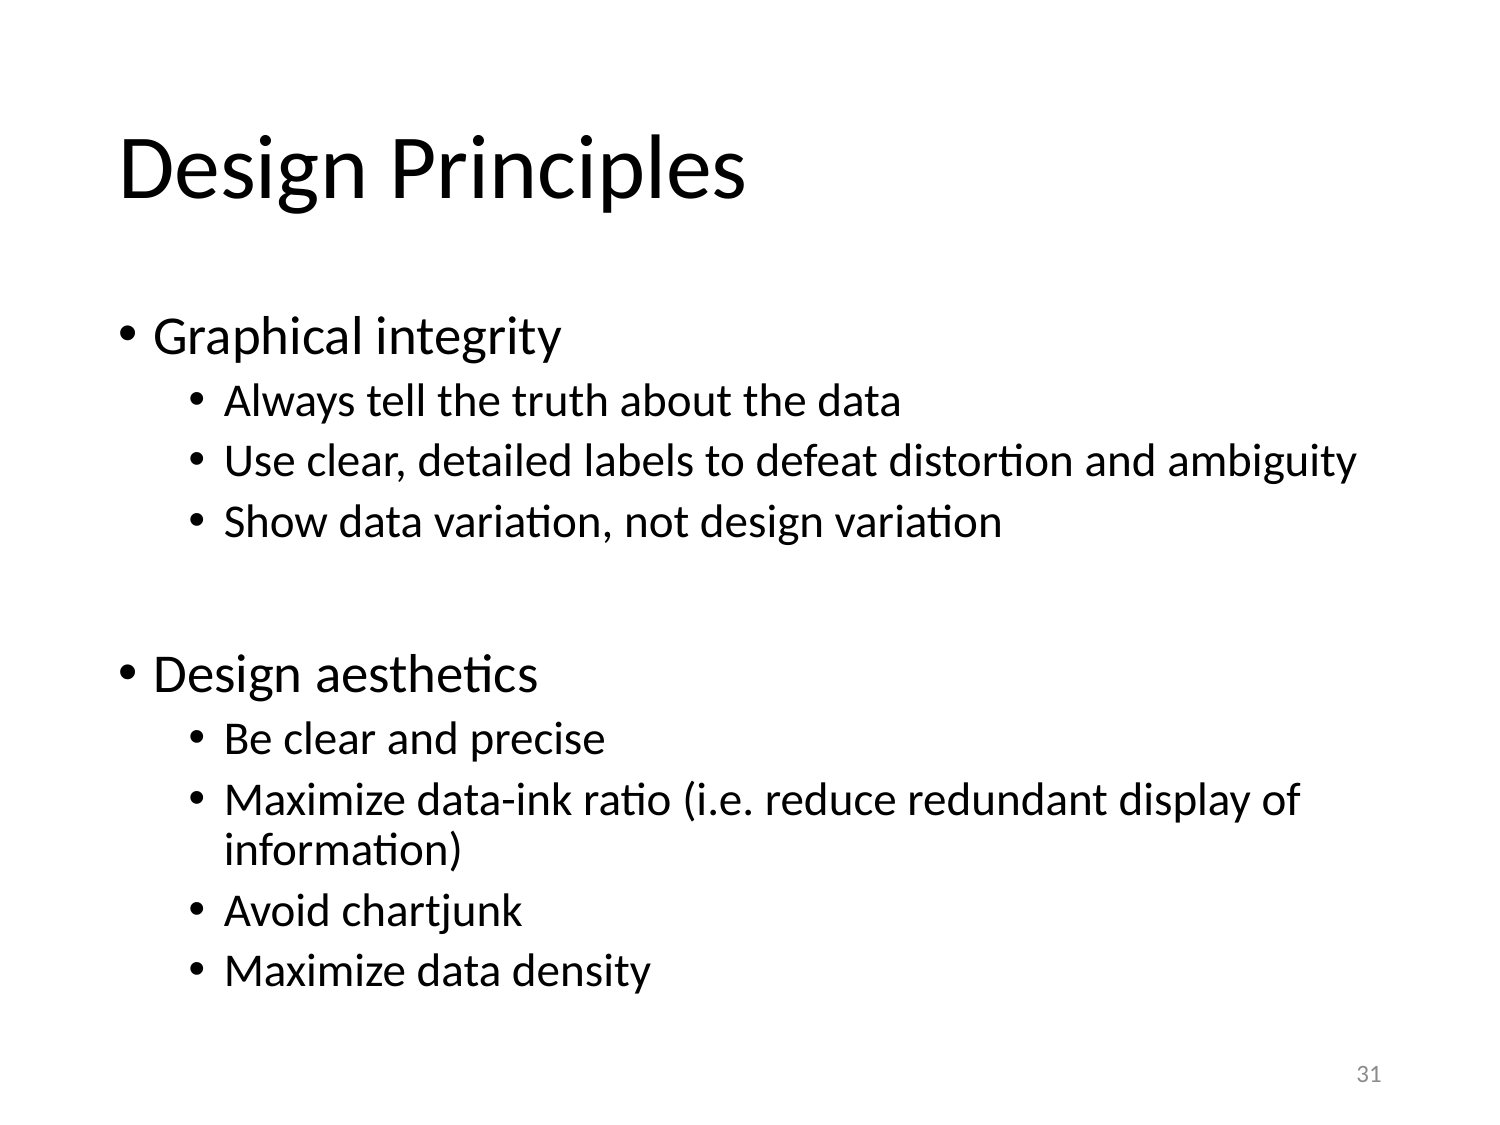

# Design Principles
Graphical integrity
Always tell the truth about the data
Use clear, detailed labels to defeat distortion and ambiguity
Show data variation, not design variation

Design aesthetics
Be clear and precise
Maximize data-ink ratio (i.e. reduce redundant display of information)
Avoid chartjunk
Maximize data density
31